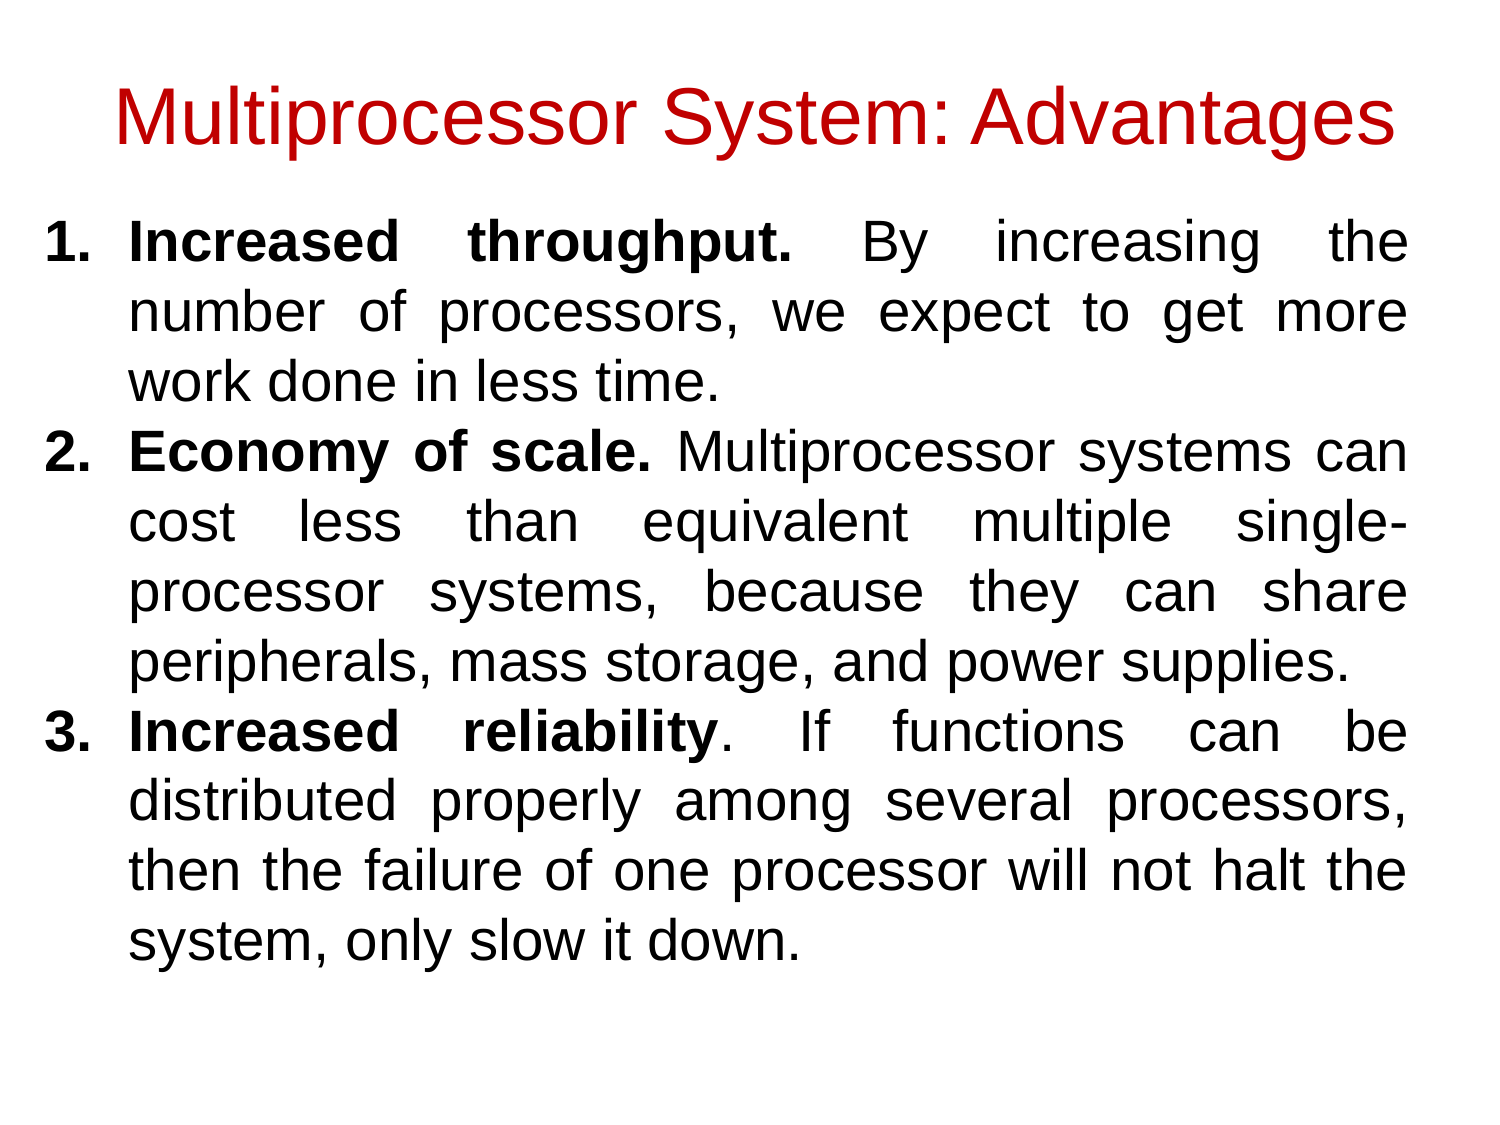

Multiprocessor System: Advantages
Increased throughput. By increasing the number of processors, we expect to get more work done in less time.
Economy of scale. Multiprocessor systems can cost less than equivalent multiple single-processor systems, because they can share peripherals, mass storage, and power supplies.
Increased reliability. If functions can be distributed properly among several processors, then the failure of one processor will not halt the system, only slow it down.